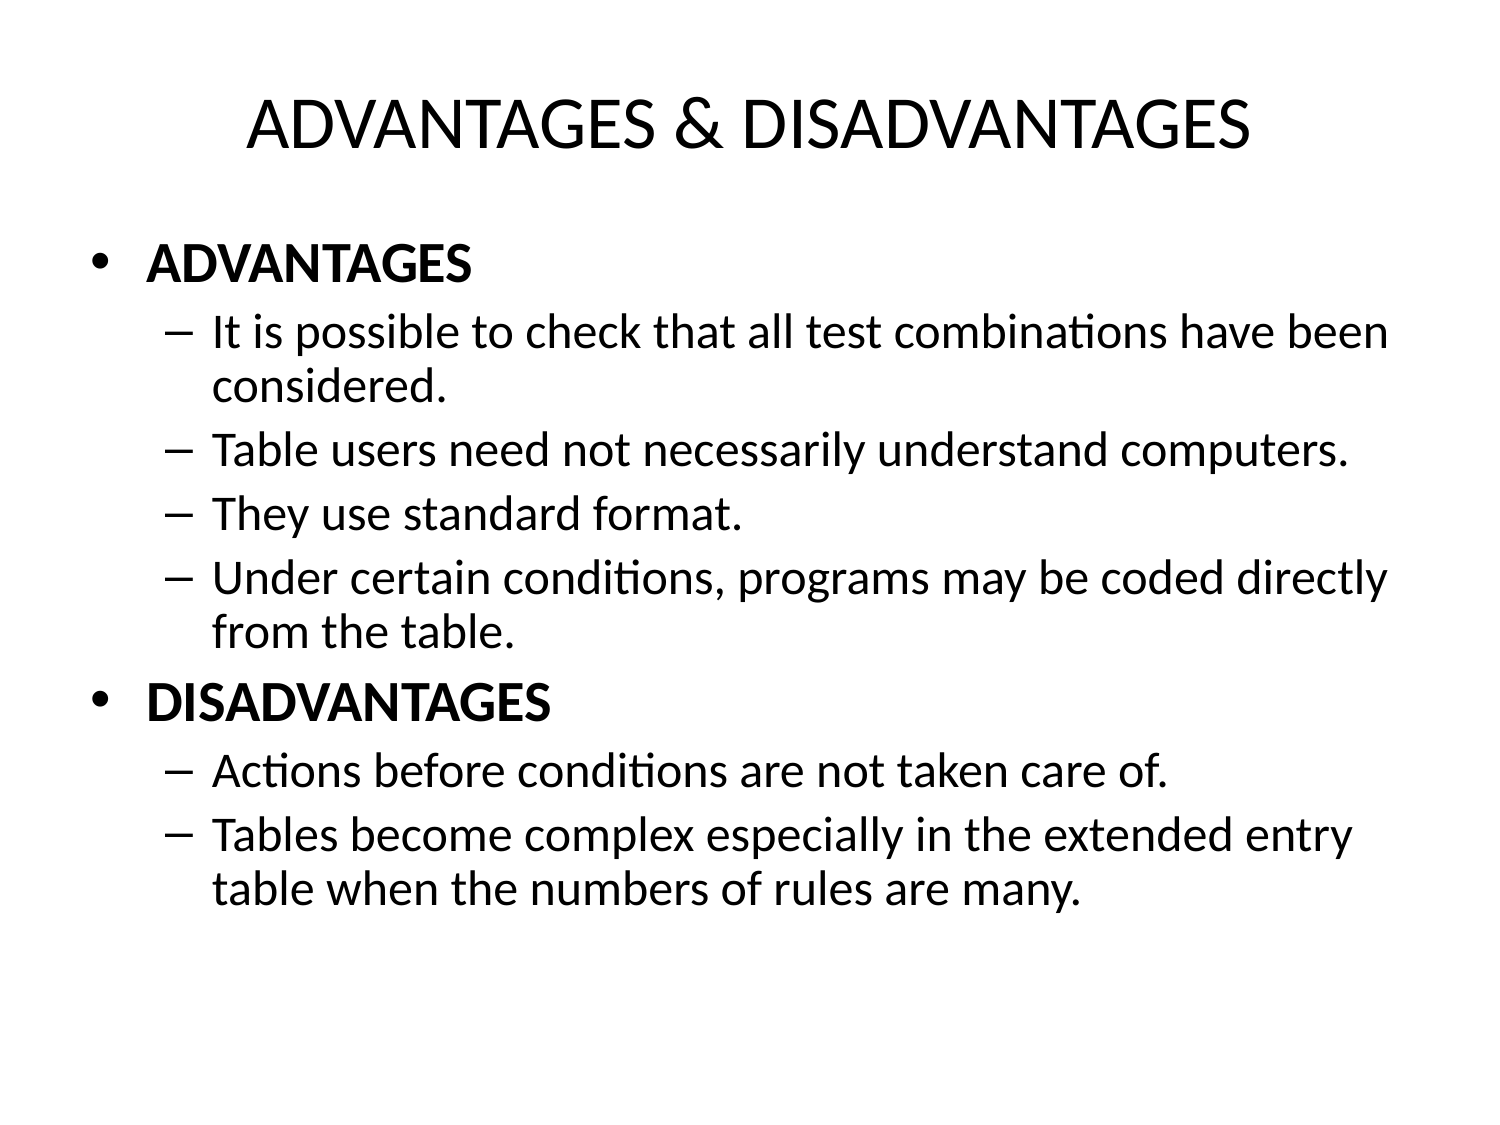

# ADVANTAGES & DISADVANTAGES
ADVANTAGES
It is possible to check that all test combinations have been considered.
Table users need not necessarily understand computers.
They use standard format.
Under certain conditions, programs may be coded directly from the table.
DISADVANTAGES
Actions before conditions are not taken care of.
Tables become complex especially in the extended entry table when the numbers of rules are many.